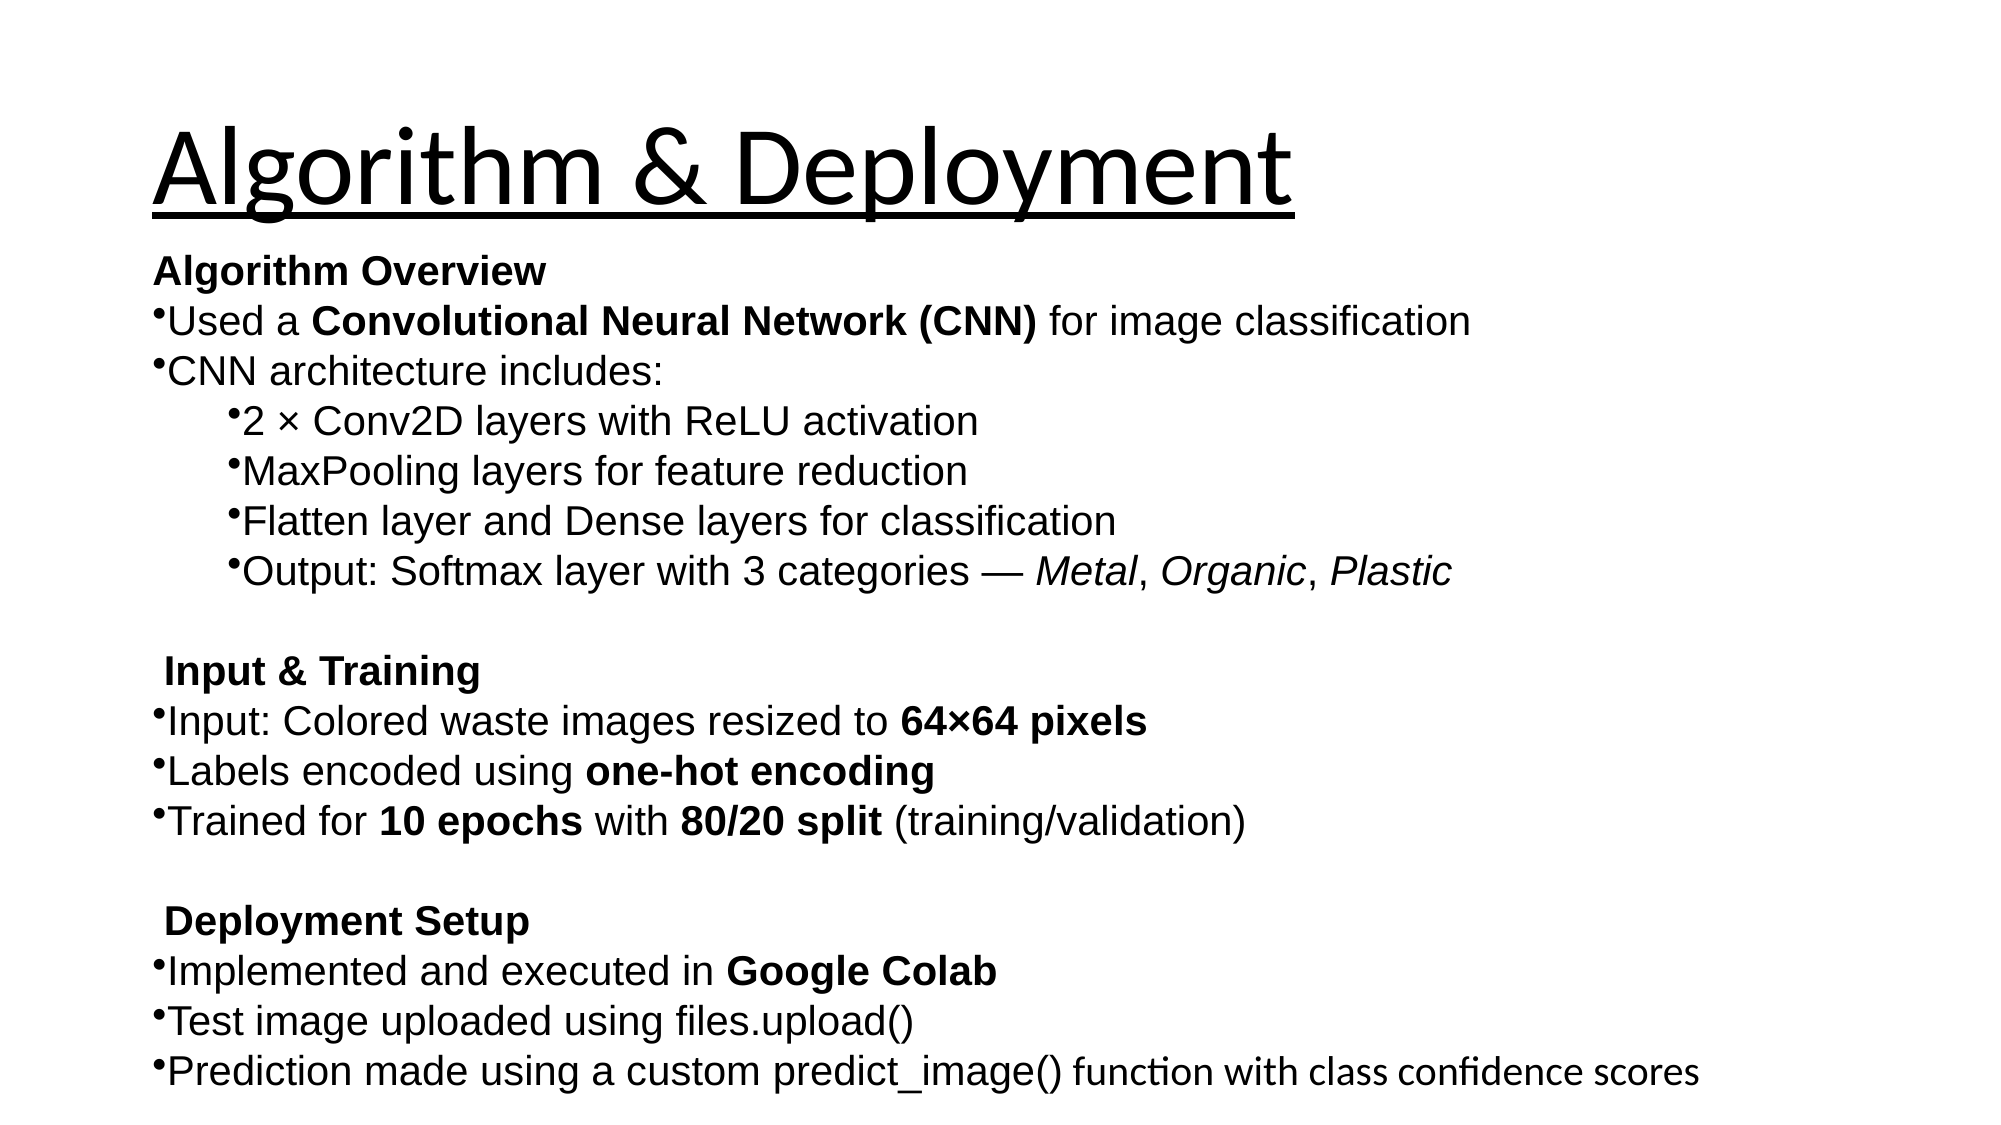

# Algorithm & Deployment
Algorithm Overview
Used a Convolutional Neural Network (CNN) for image classification
CNN architecture includes:
2 × Conv2D layers with ReLU activation
MaxPooling layers for feature reduction
Flatten layer and Dense layers for classification
Output: Softmax layer with 3 categories — Metal, Organic, Plastic

 Input & Training
Input: Colored waste images resized to 64×64 pixels
Labels encoded using one-hot encoding
Trained for 10 epochs with 80/20 split (training/validation)

 Deployment Setup
Implemented and executed in Google Colab
Test image uploaded using files.upload()
Prediction made using a custom predict_image() function with class confidence scores